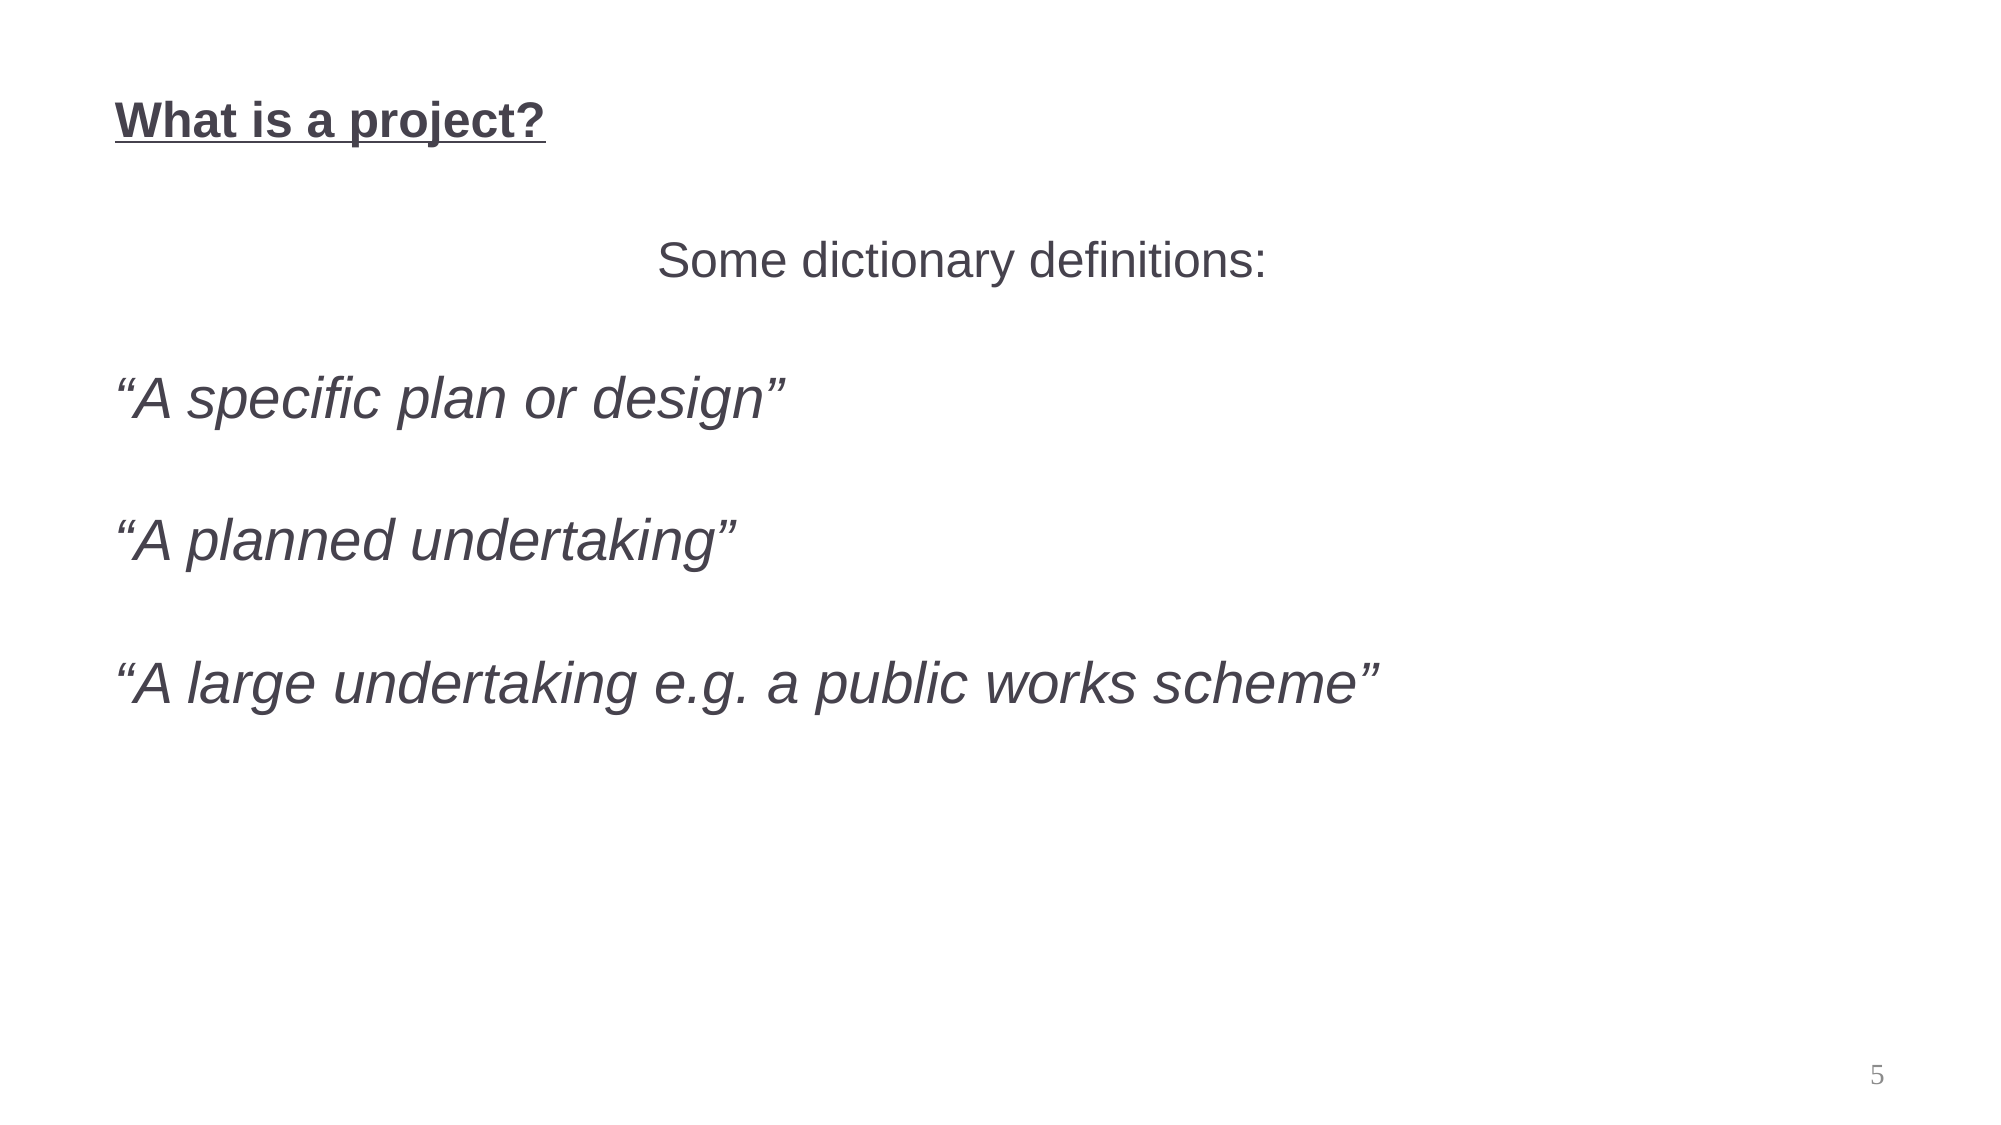

# What is a project?
Some dictionary definitions:

“A specific plan or design”

“A planned undertaking”

“A large undertaking e.g. a public works scheme”

5